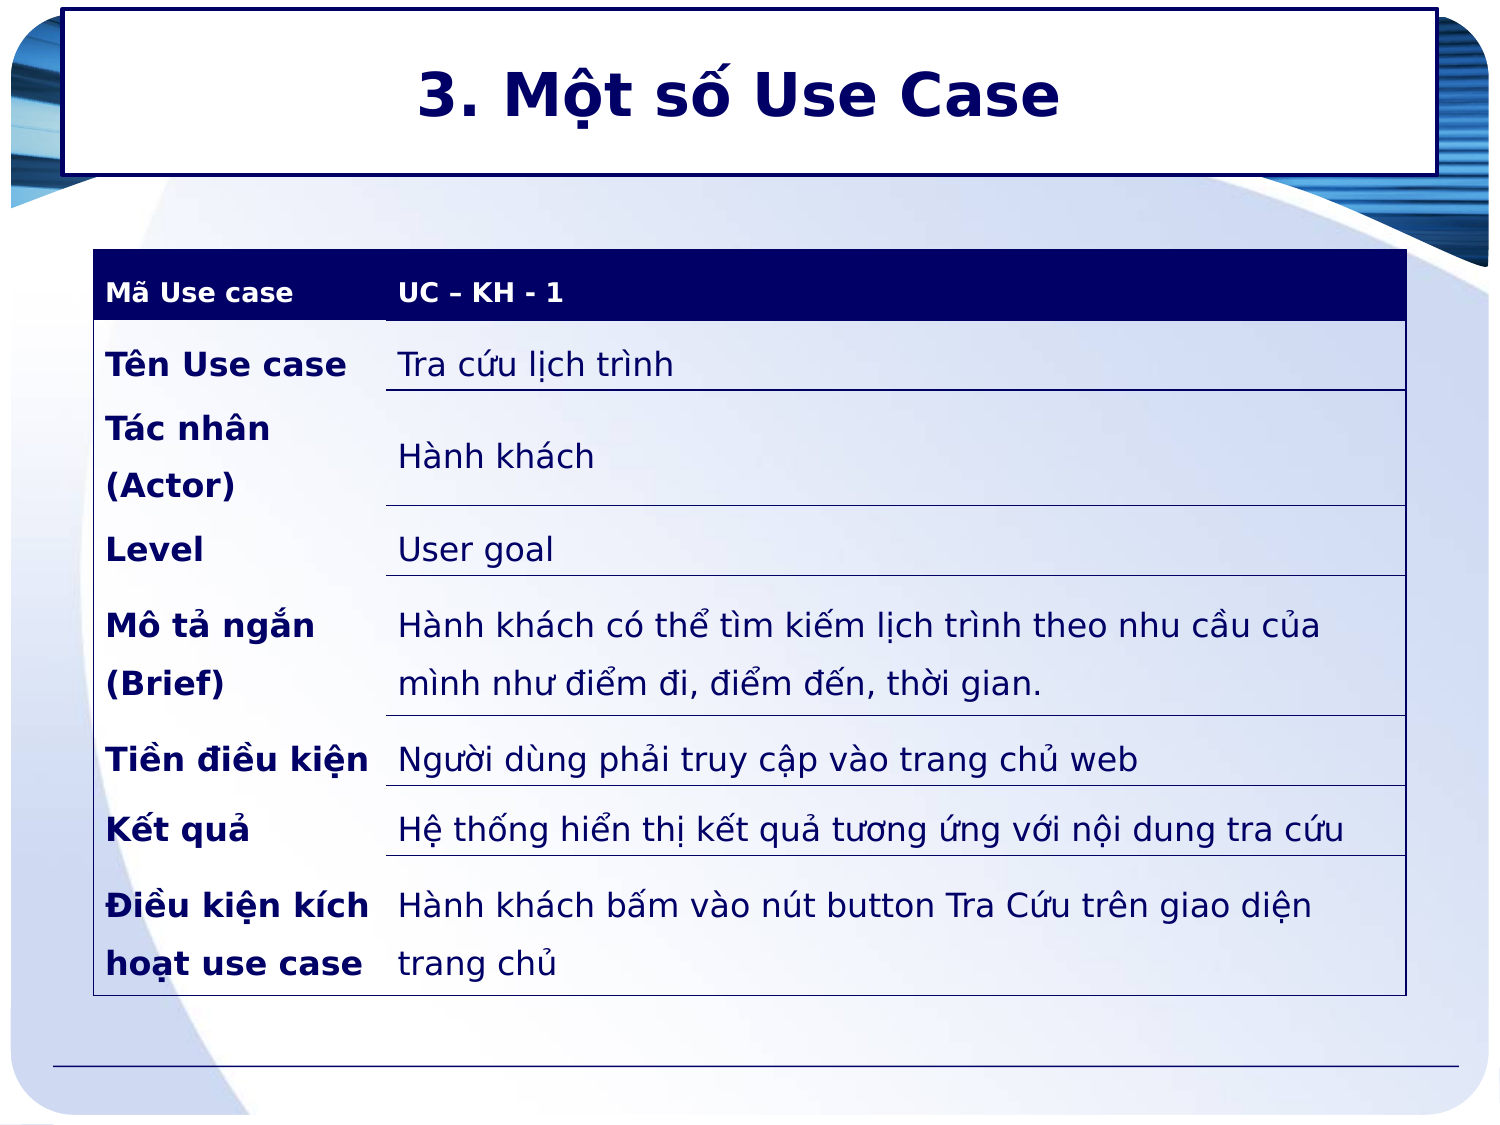

# 3. Một số Use Case
| Mã Use case | UC – KH - 1 |
| --- | --- |
| Tên Use case | Tra cứu lịch trình |
| Tác nhân (Actor) | Hành khách |
| Level | User goal |
| Mô tả ngắn (Brief) | Hành khách có thể tìm kiếm lịch trình theo nhu cầu của mình như điểm đi, điểm đến, thời gian. |
| Tiền điều kiện | Người dùng phải truy cập vào trang chủ web |
| Kết quả | Hệ thống hiển thị kết quả tương ứng với nội dung tra cứu |
| Điều kiện kích hoạt use case | Hành khách bấm vào nút button Tra Cứu trên giao diện trang chủ |